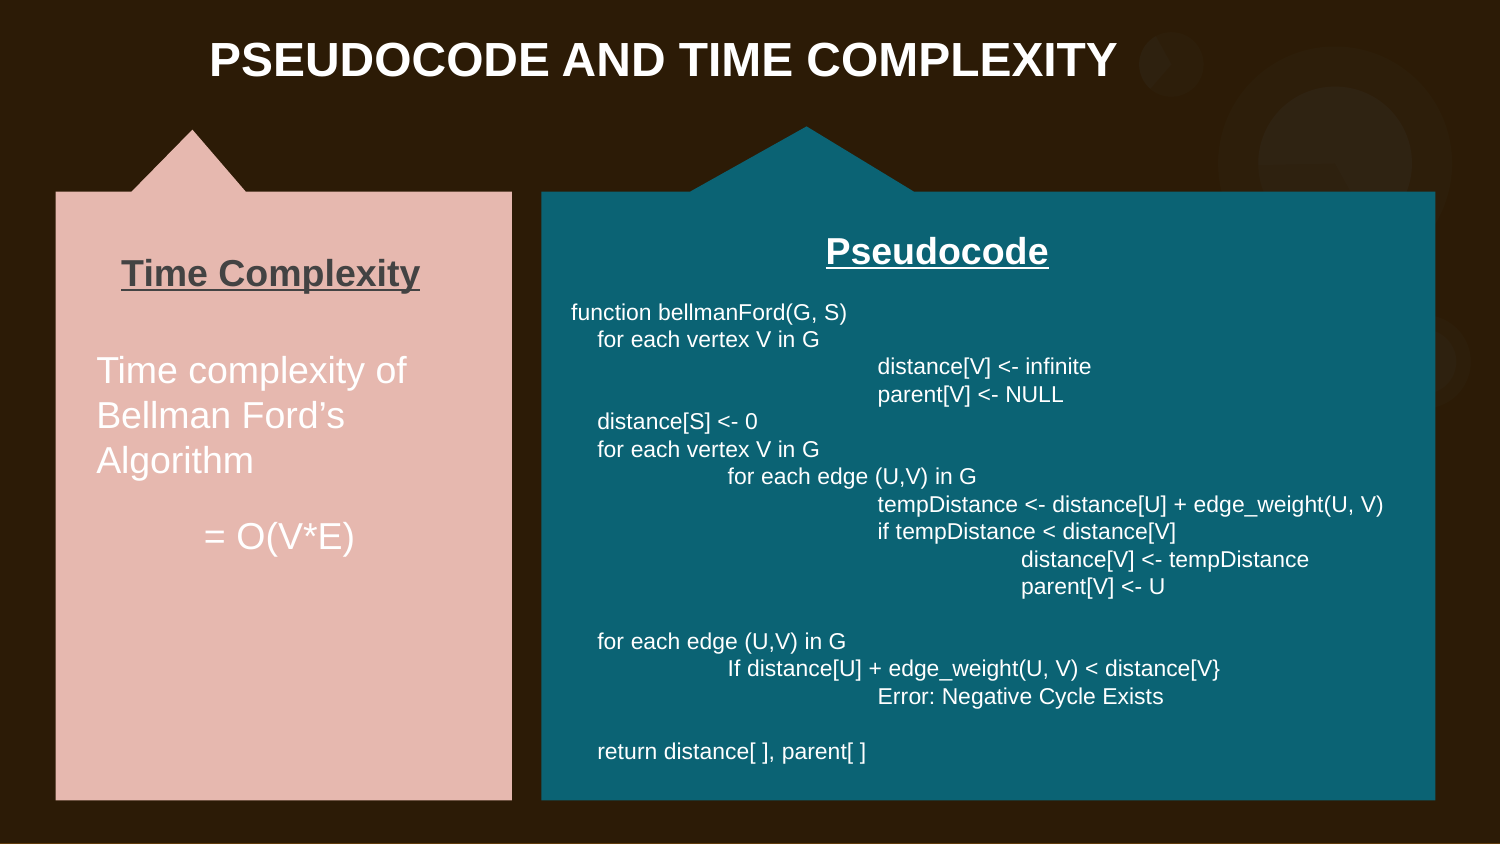

PSEUDOCODE AND TIME COMPLEXITY

Pseudocode
Time Complexity
function bellmanFord(G, S)
    for each vertex V in G
   		 distance[V] <- infinite
   		 parent[V] <- NULL
    distance[S] <- 0
    for each vertex V in G
   	 for each edge (U,V) in G
   		 tempDistance <- distance[U] + edge_weight(U, V)
   		 if tempDistance < distance[V]
   			distance[V] <- tempDistance
   			parent[V] <- U

    for each edge (U,V) in G
   	 If distance[U] + edge_weight(U, V) < distance[V}
   		 Error: Negative Cycle Exists

    return distance[ ], parent[ ]
# Time complexity of Bellman Ford’s Algorithm
= O(V*E)